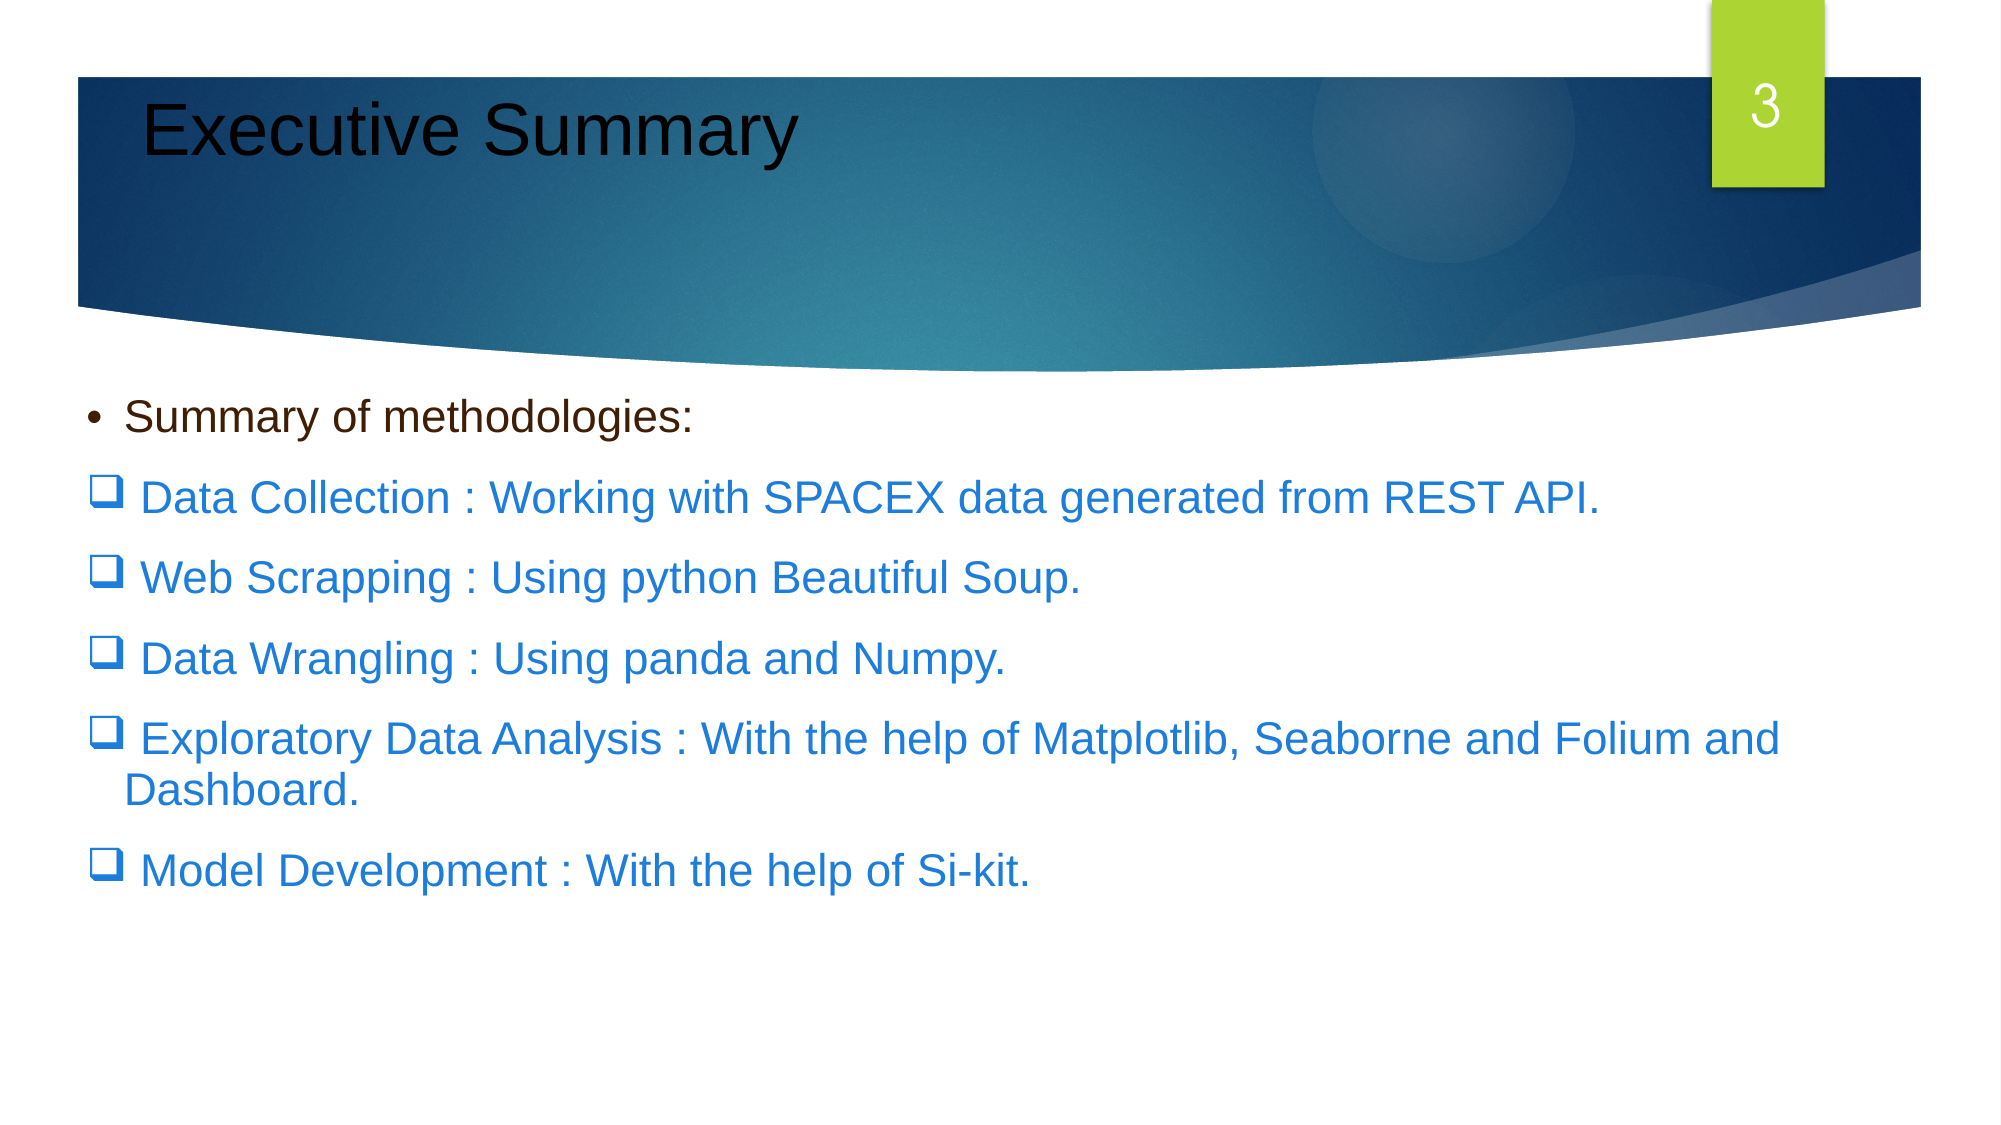

3
Executive Summary
Summary of methodologies:
 Data Collection : Working with SPACEX data generated from REST API.
 Web Scrapping : Using python Beautiful Soup.
 Data Wrangling : Using panda and Numpy.
 Exploratory Data Analysis : With the help of Matplotlib, Seaborne and Folium and Dashboard.
 Model Development : With the help of Si-kit.